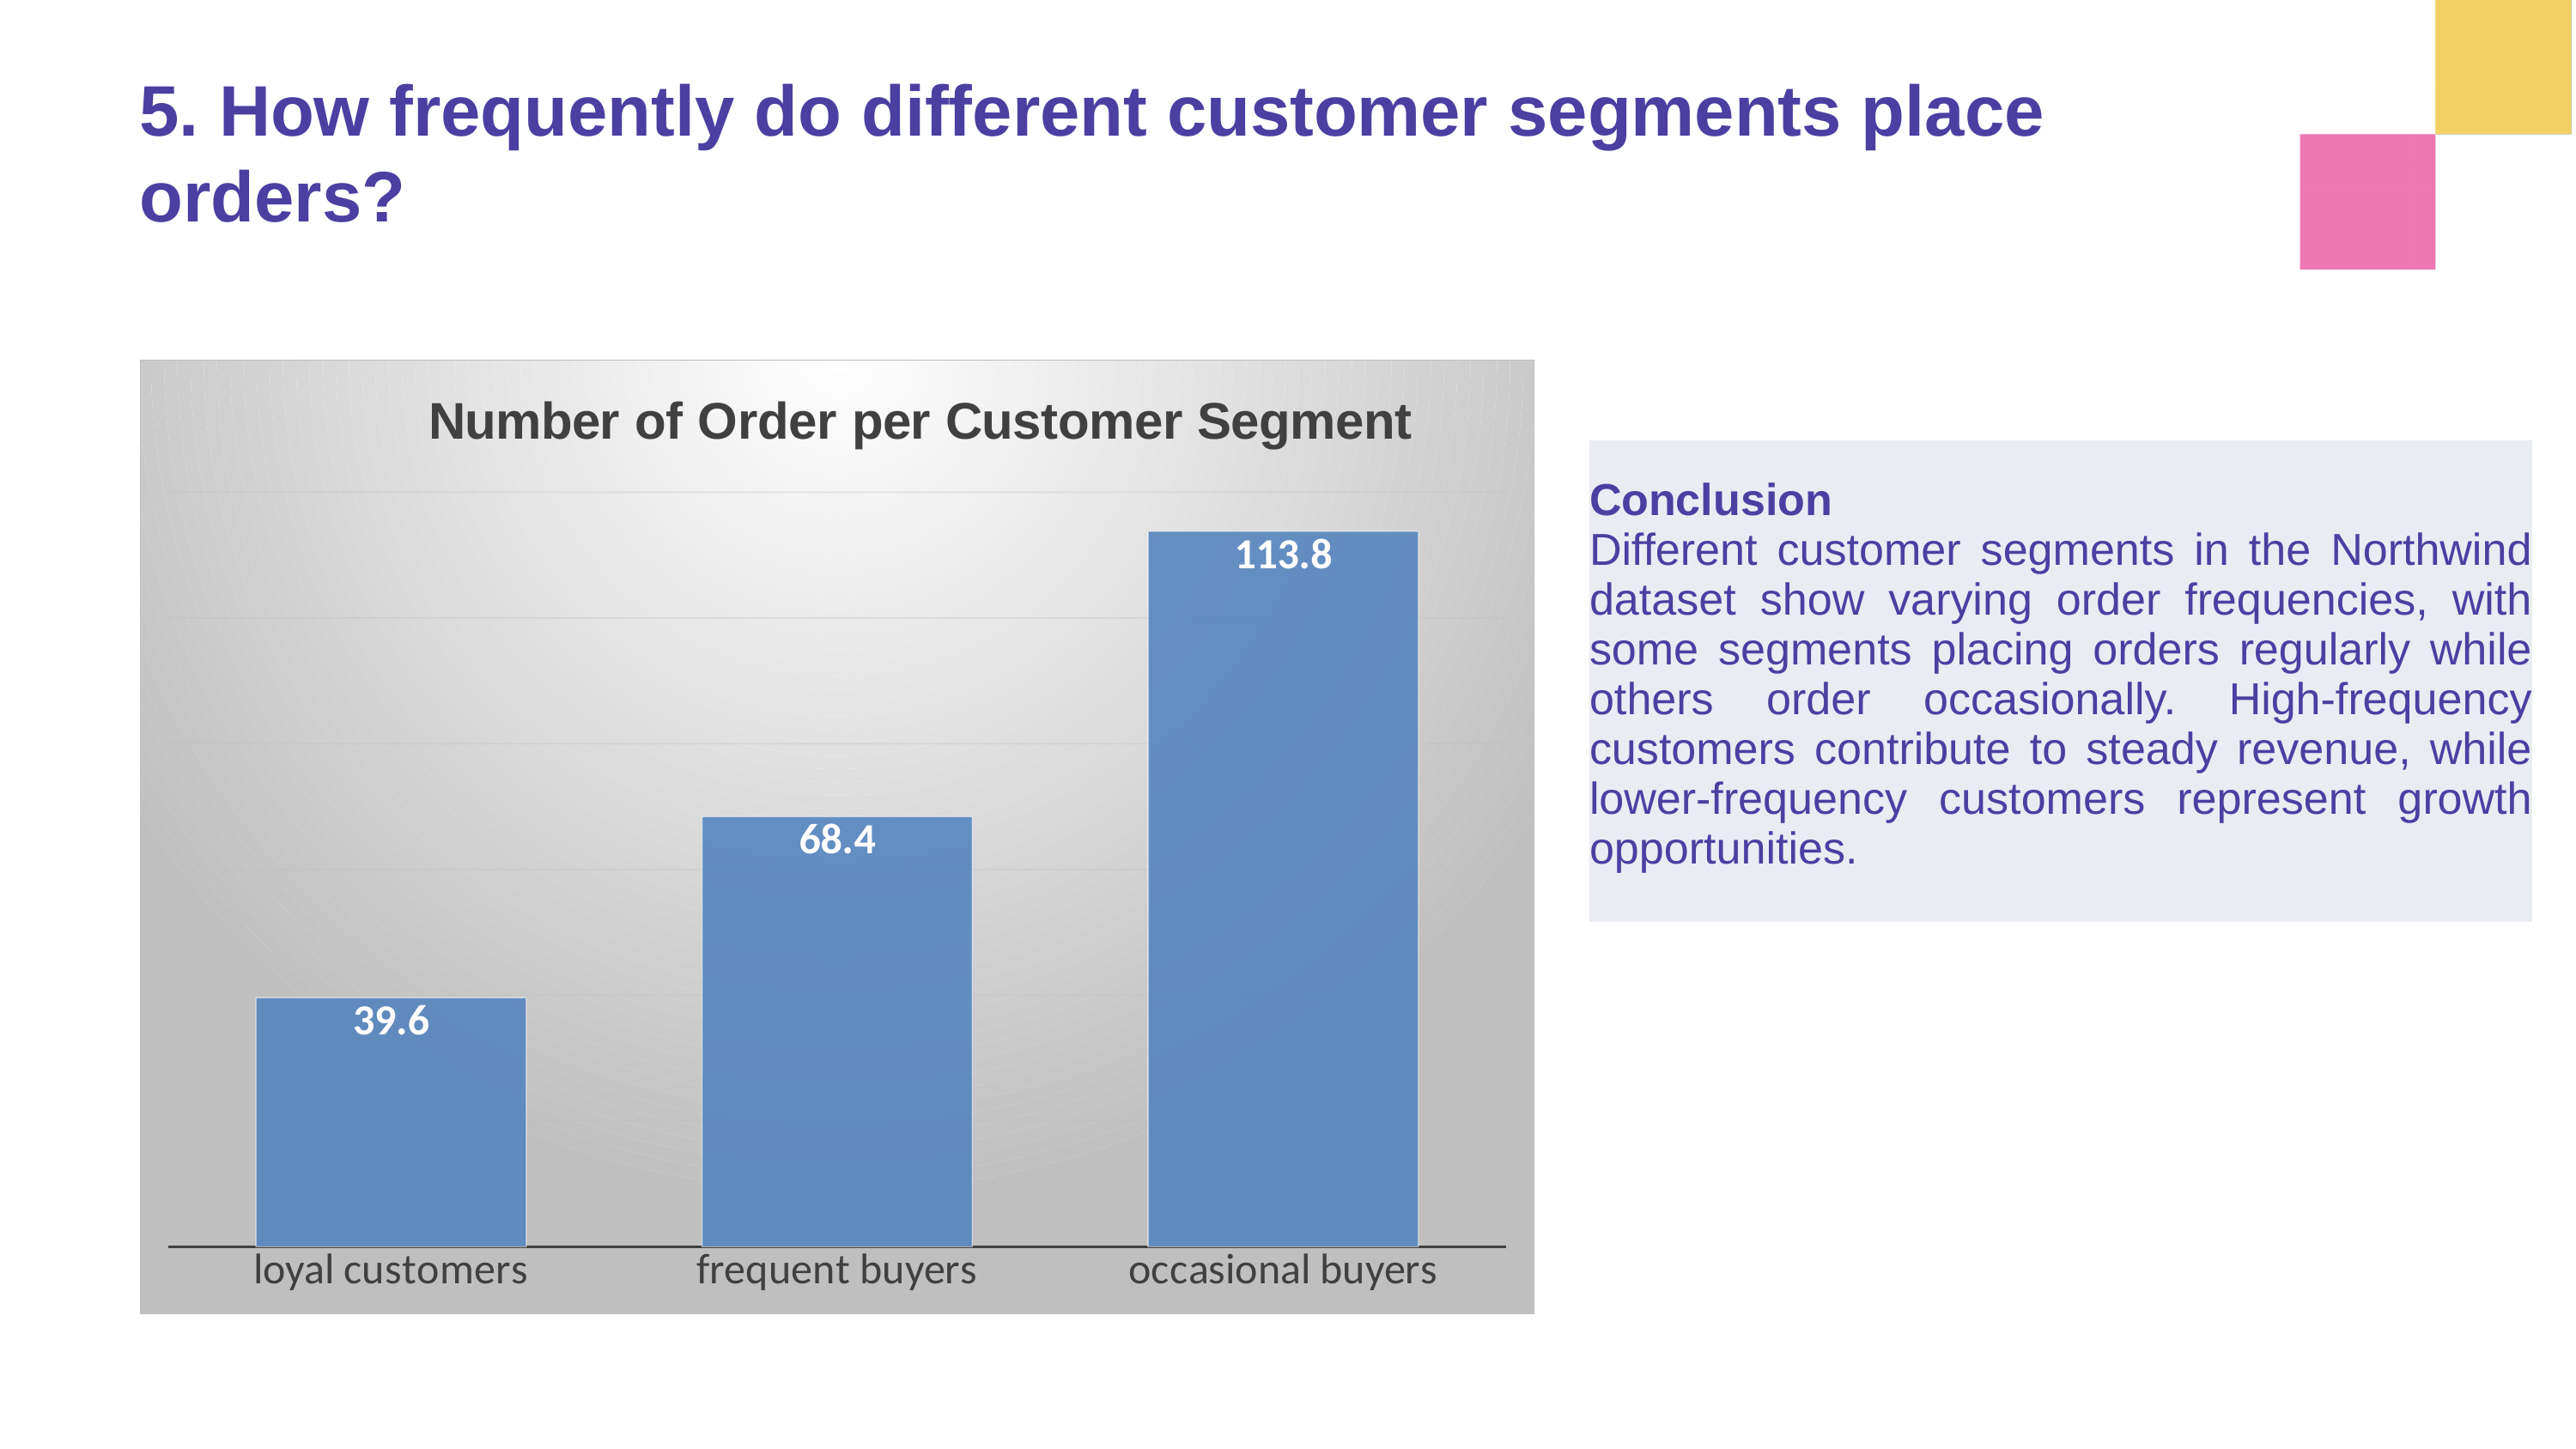

5. How frequently do different customer segments place orders?

### Chart: Number of Order per Customer Segment

| Category | avg_pre_order_date |
|---|---|
| loyal customers | 39.6 |
| frequent buyers | 68.4 |
| occasional buyers | 113.8 |
| Conclusion Different customer segments in the Northwind dataset show varying order frequencies, with some segments placing orders regularly while others order occasionally. High-frequency customers contribute to steady revenue, while lower-frequency customers represent growth opportunities. |
| --- |